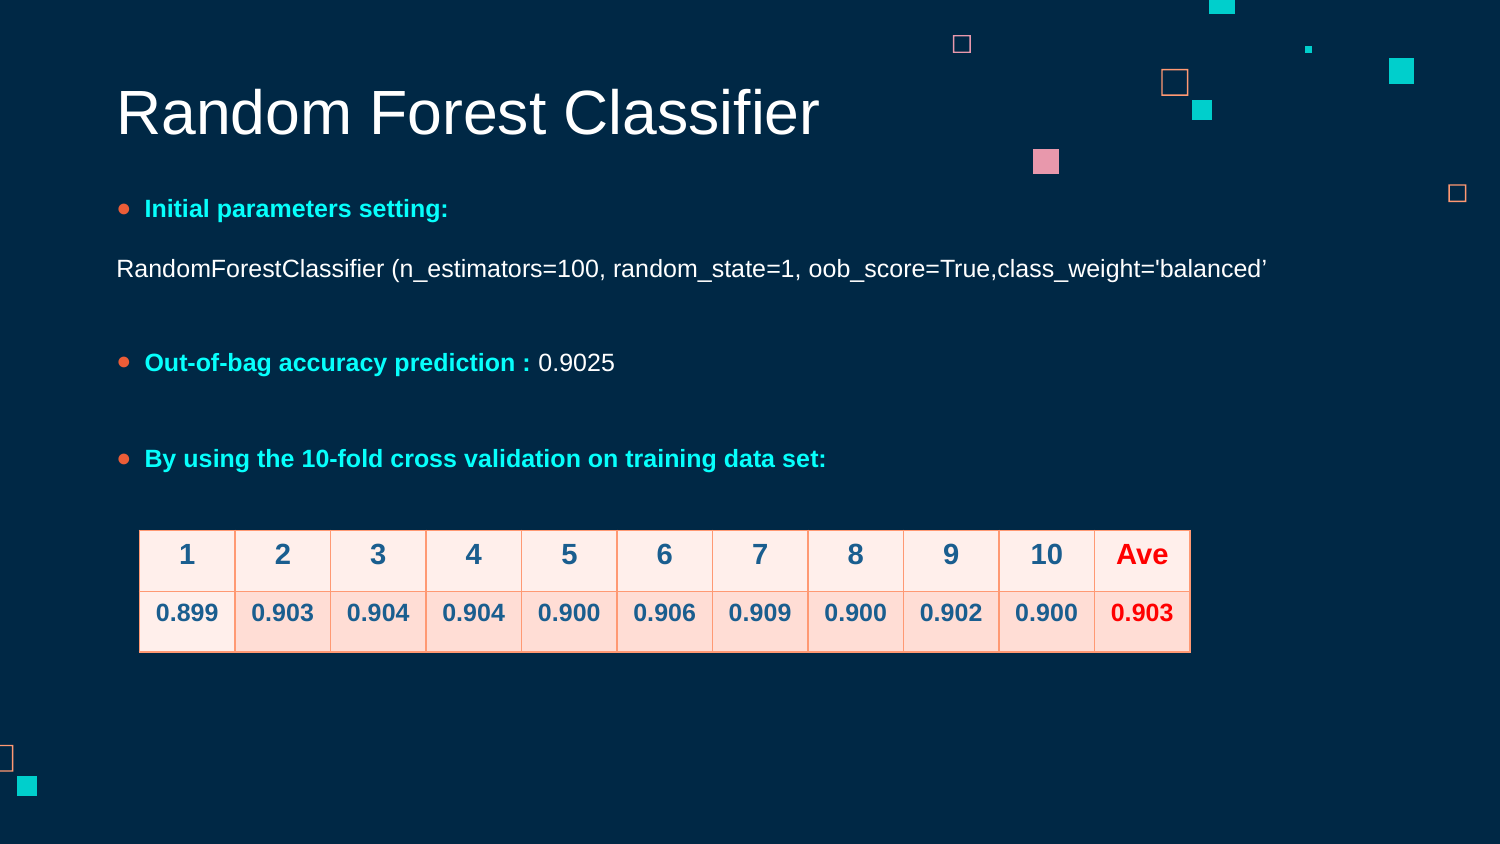

# Random Forest Classifier
Initial parameters setting:

RandomForestClassifier (n_estimators=100, random_state=1, oob_score=True,class_weight='balanced’

Out-of-bag accuracy prediction : 0.9025
By using the 10-fold cross validation on training data set:

| 1 | 2 | 3 | 4 | 5 | 6 | 7 | 8 | 9 | 10 | Ave |
| --- | --- | --- | --- | --- | --- | --- | --- | --- | --- | --- |
| 0.899 | 0.903 | 0.904 | 0.904 | 0.900 | 0.906 | 0.909 | 0.900 | 0.902 | 0.900 | 0.903 |